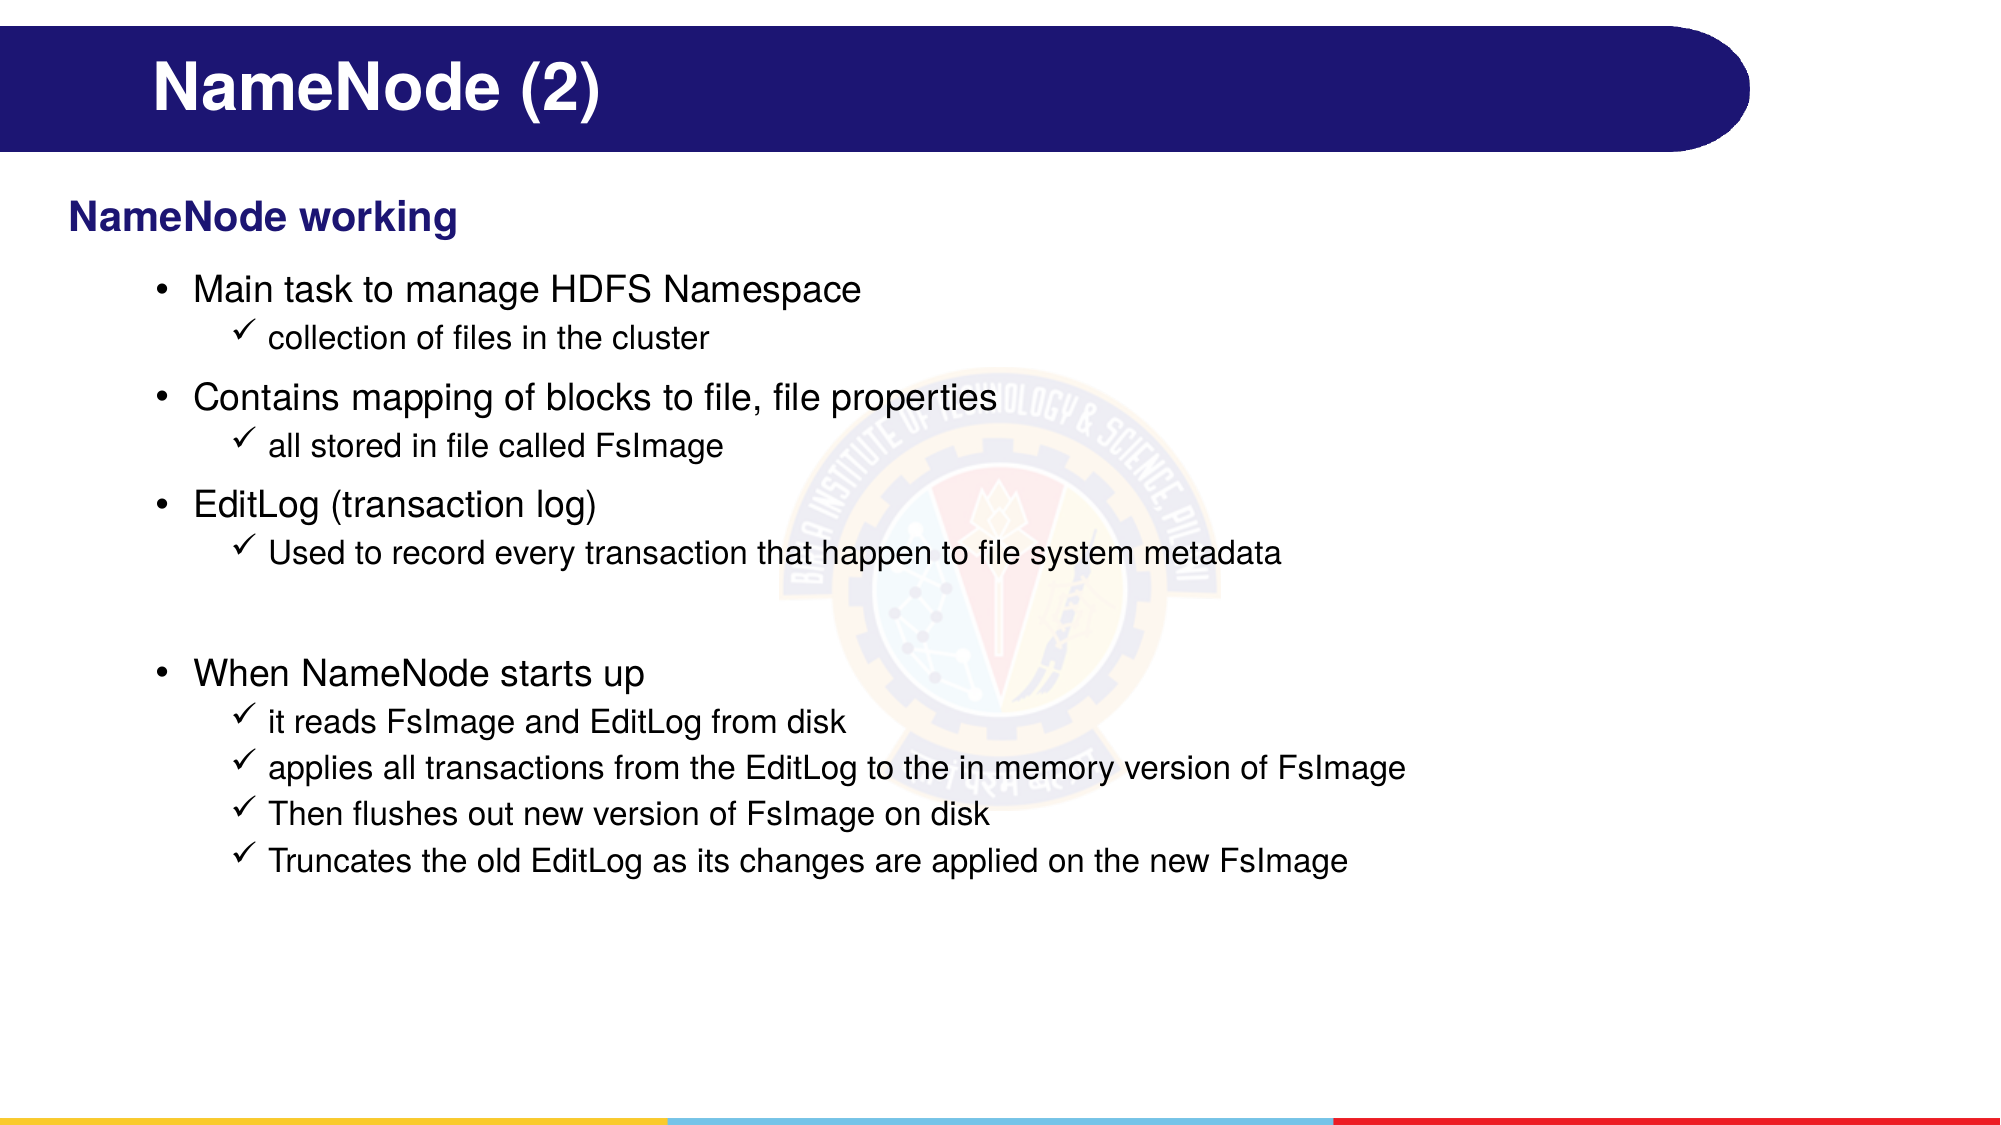

# NameNode (2)
NameNode working

Main task to manage HDFS Namespace
collection of files in the cluster
Contains mapping of blocks to file, file properties
all stored in file called FsImage
EditLog (transaction log)
Used to record every transaction that happen to file system metadata

When NameNode starts up
it reads FsImage and EditLog from disk
applies all transactions from the EditLog to the in memory version of FsImage
Then flushes out new version of FsImage on disk
Truncates the old EditLog as its changes are applied on the new FsImage